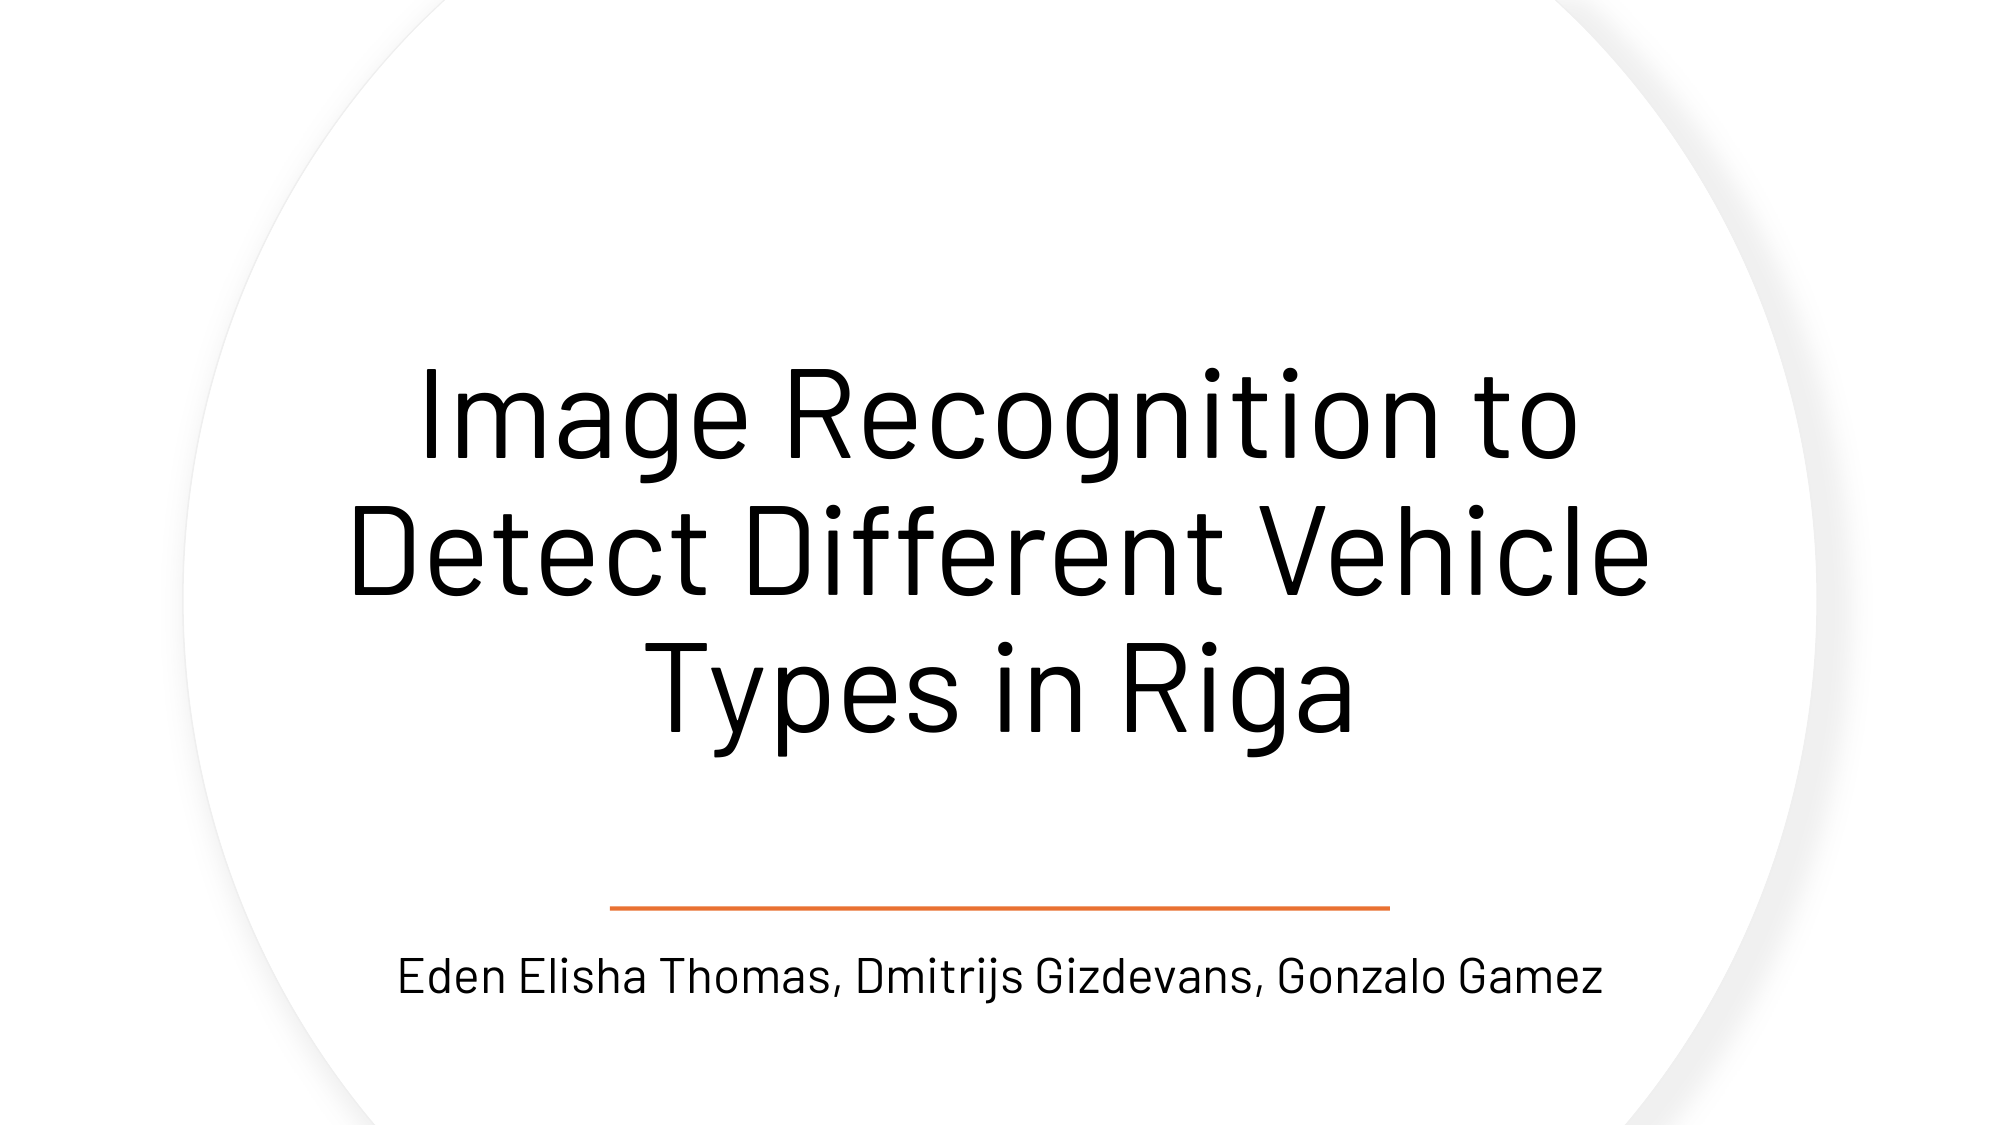

# Image Recognition to Detect Different Vehicle Types in Riga

Eden Elisha Thomas, Dmitrijs Gizdevans, Gonzalo Gamez